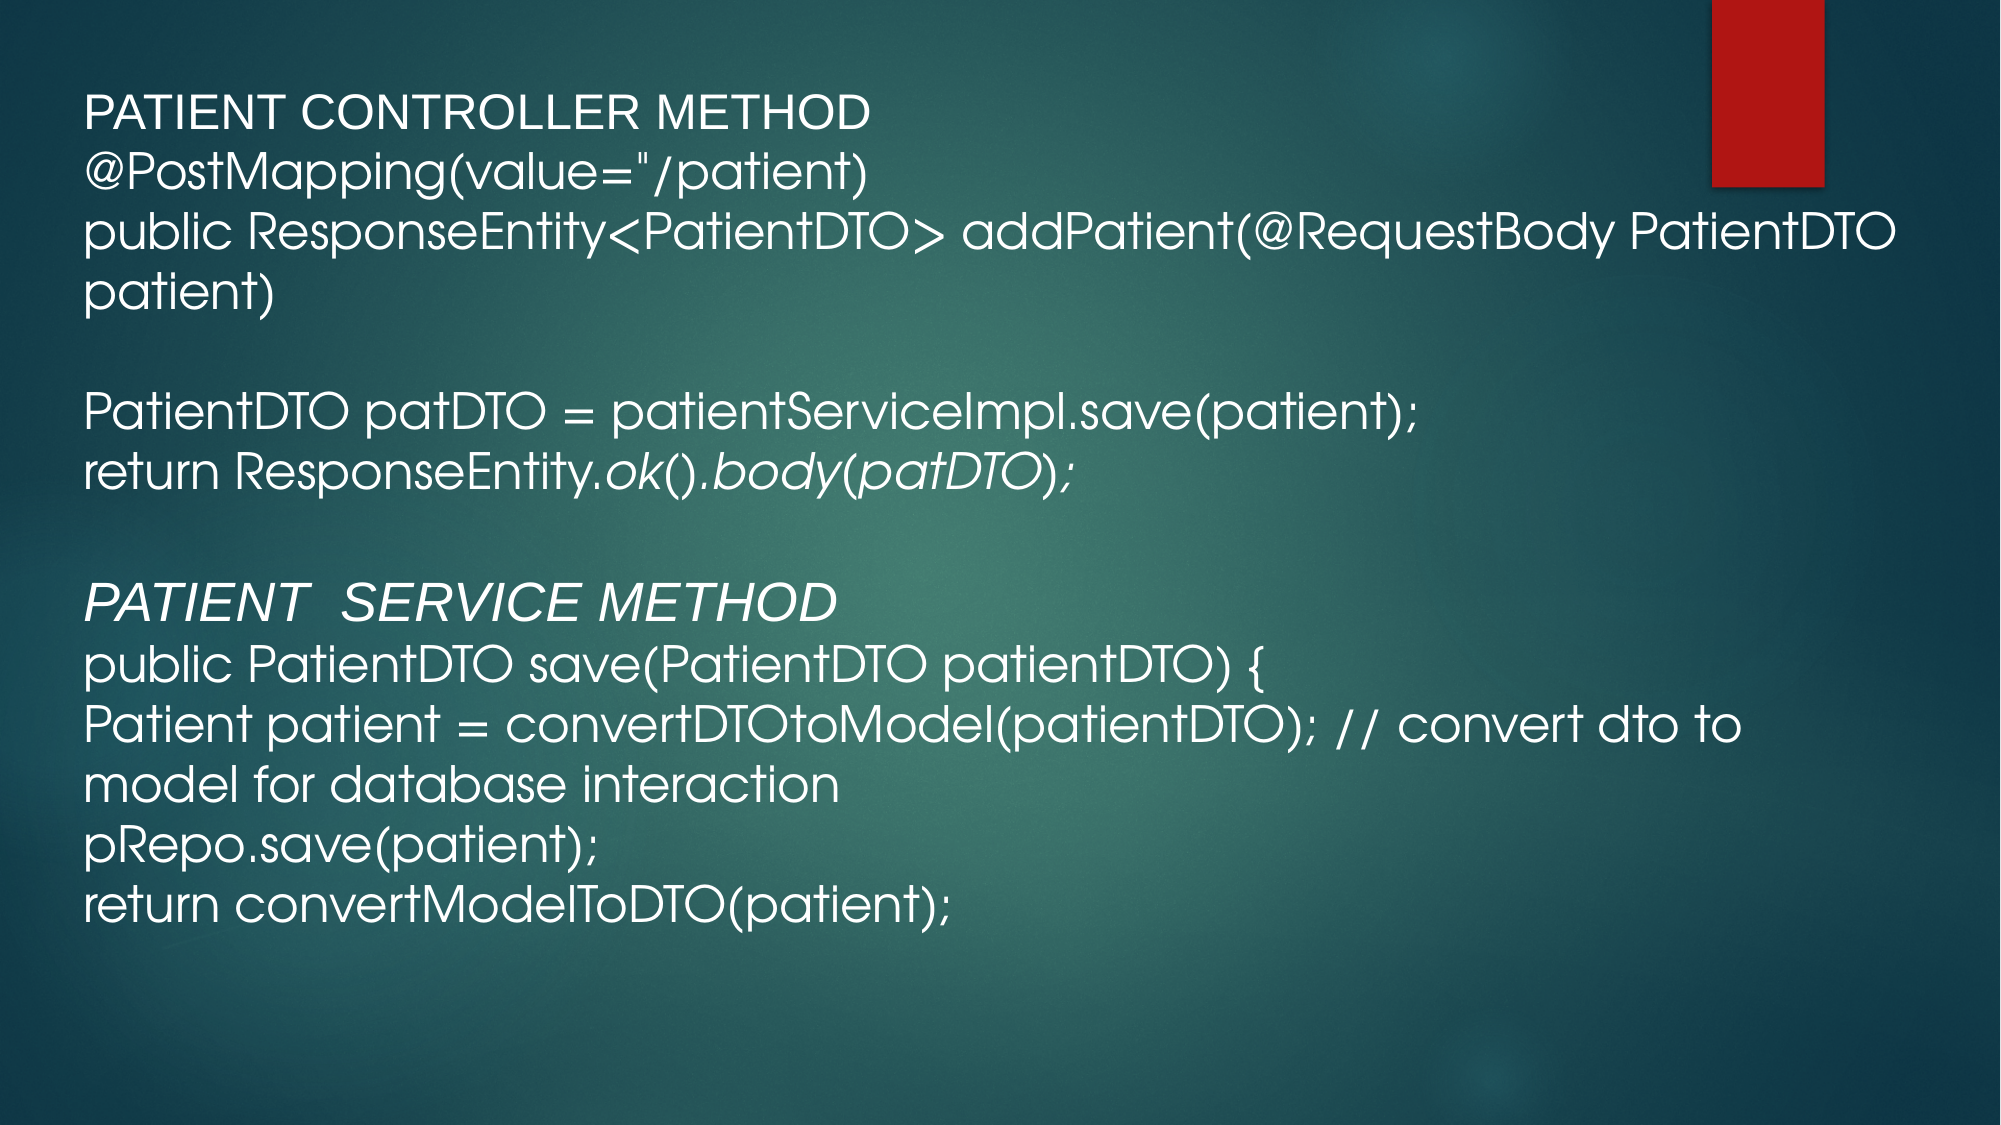

# PATIENT CONTROLLER METHOD @PostMapping(value="/patient) public ResponseEntity<PatientDTO> addPatient(@RequestBody PatientDTO patient) PatientDTO patDTO = patientServiceImpl.save(patient); return ResponseEntity.ok().body(patDTO); PATIENT  SERVICE METHOD public PatientDTO save(PatientDTO patientDTO) { Patient patient = convertDTOtoModel(patientDTO); // convert dto to model for database interaction pRepo.save(patient); return convertModelToDTO(patient);